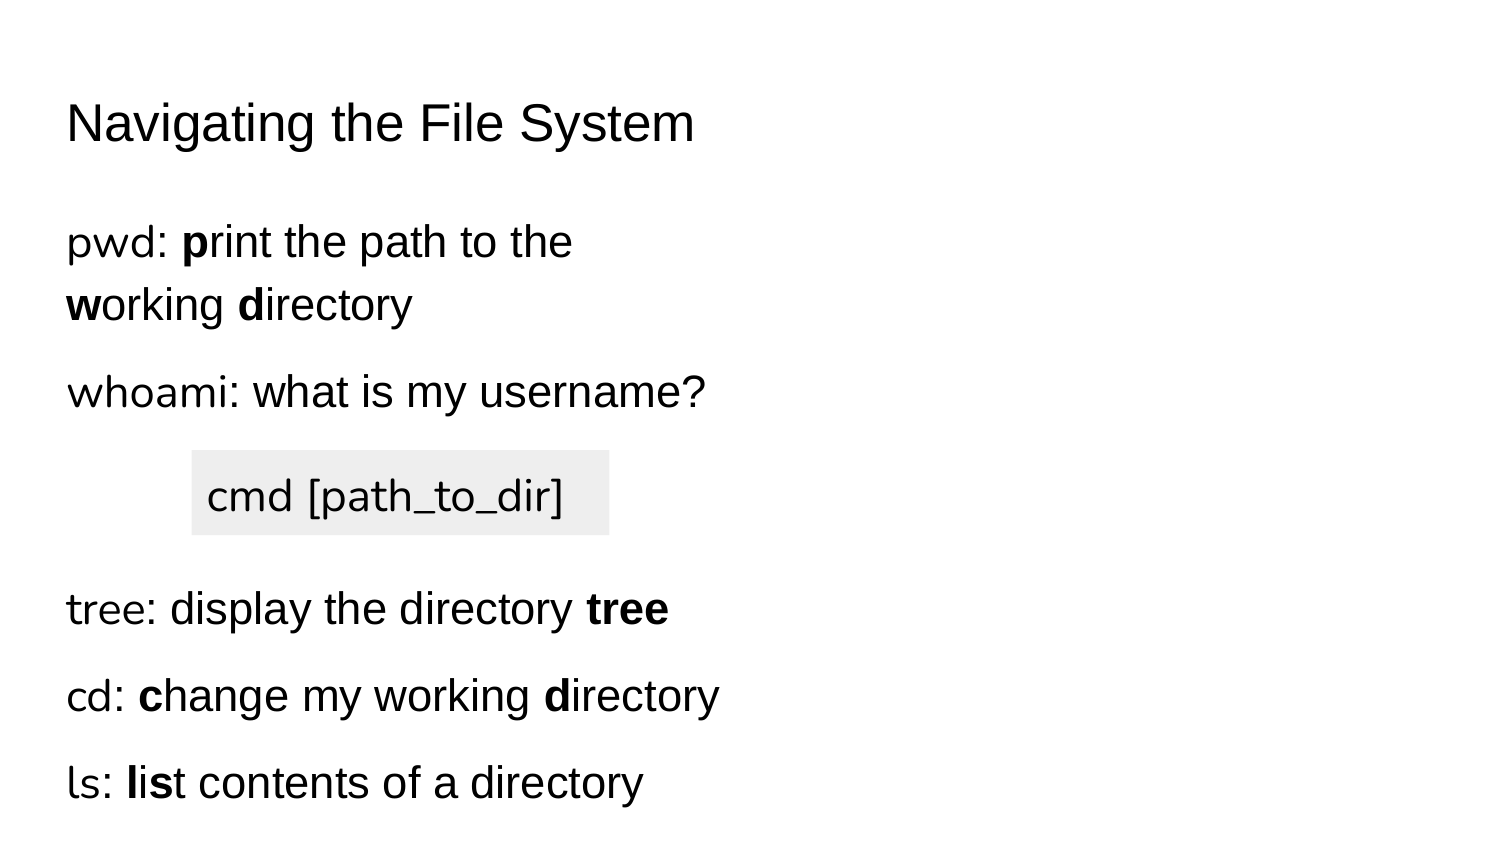

# Navigating the File System
pwd: print the path to the working directory
whoami: what is my username?

tree: display the directory tree
cd: change my working directory
ls: list contents of a directory
cmd [path_to_dir]